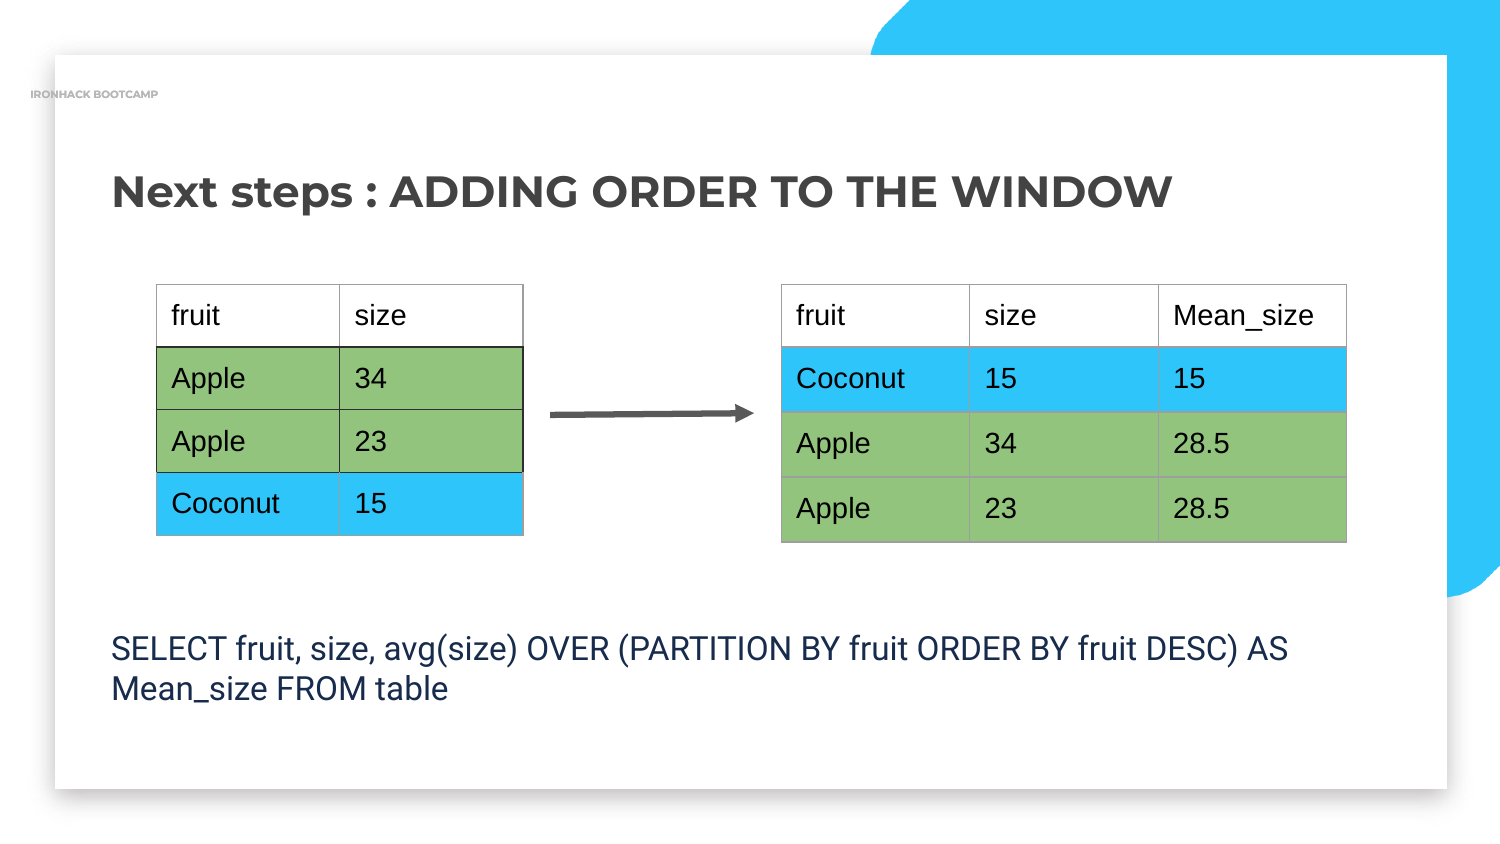

IRONHACK BOOTCAMP
IRONHACK BOOTCAMP
Next steps : ADDING ORDER TO THE WINDOW

SELECT fruit, size, avg(size) OVER (PARTITION BY fruit ORDER BY fruit DESC) AS Mean_size FROM table
| fruit | size |
| --- | --- |
| Apple | 34 |
| Apple | 23 |
| Coconut | 15 |
| fruit | size | Mean\_size |
| --- | --- | --- |
| Coconut | 15 | 15 |
| Apple | 34 | 28.5 |
| Apple | 23 | 28.5 |